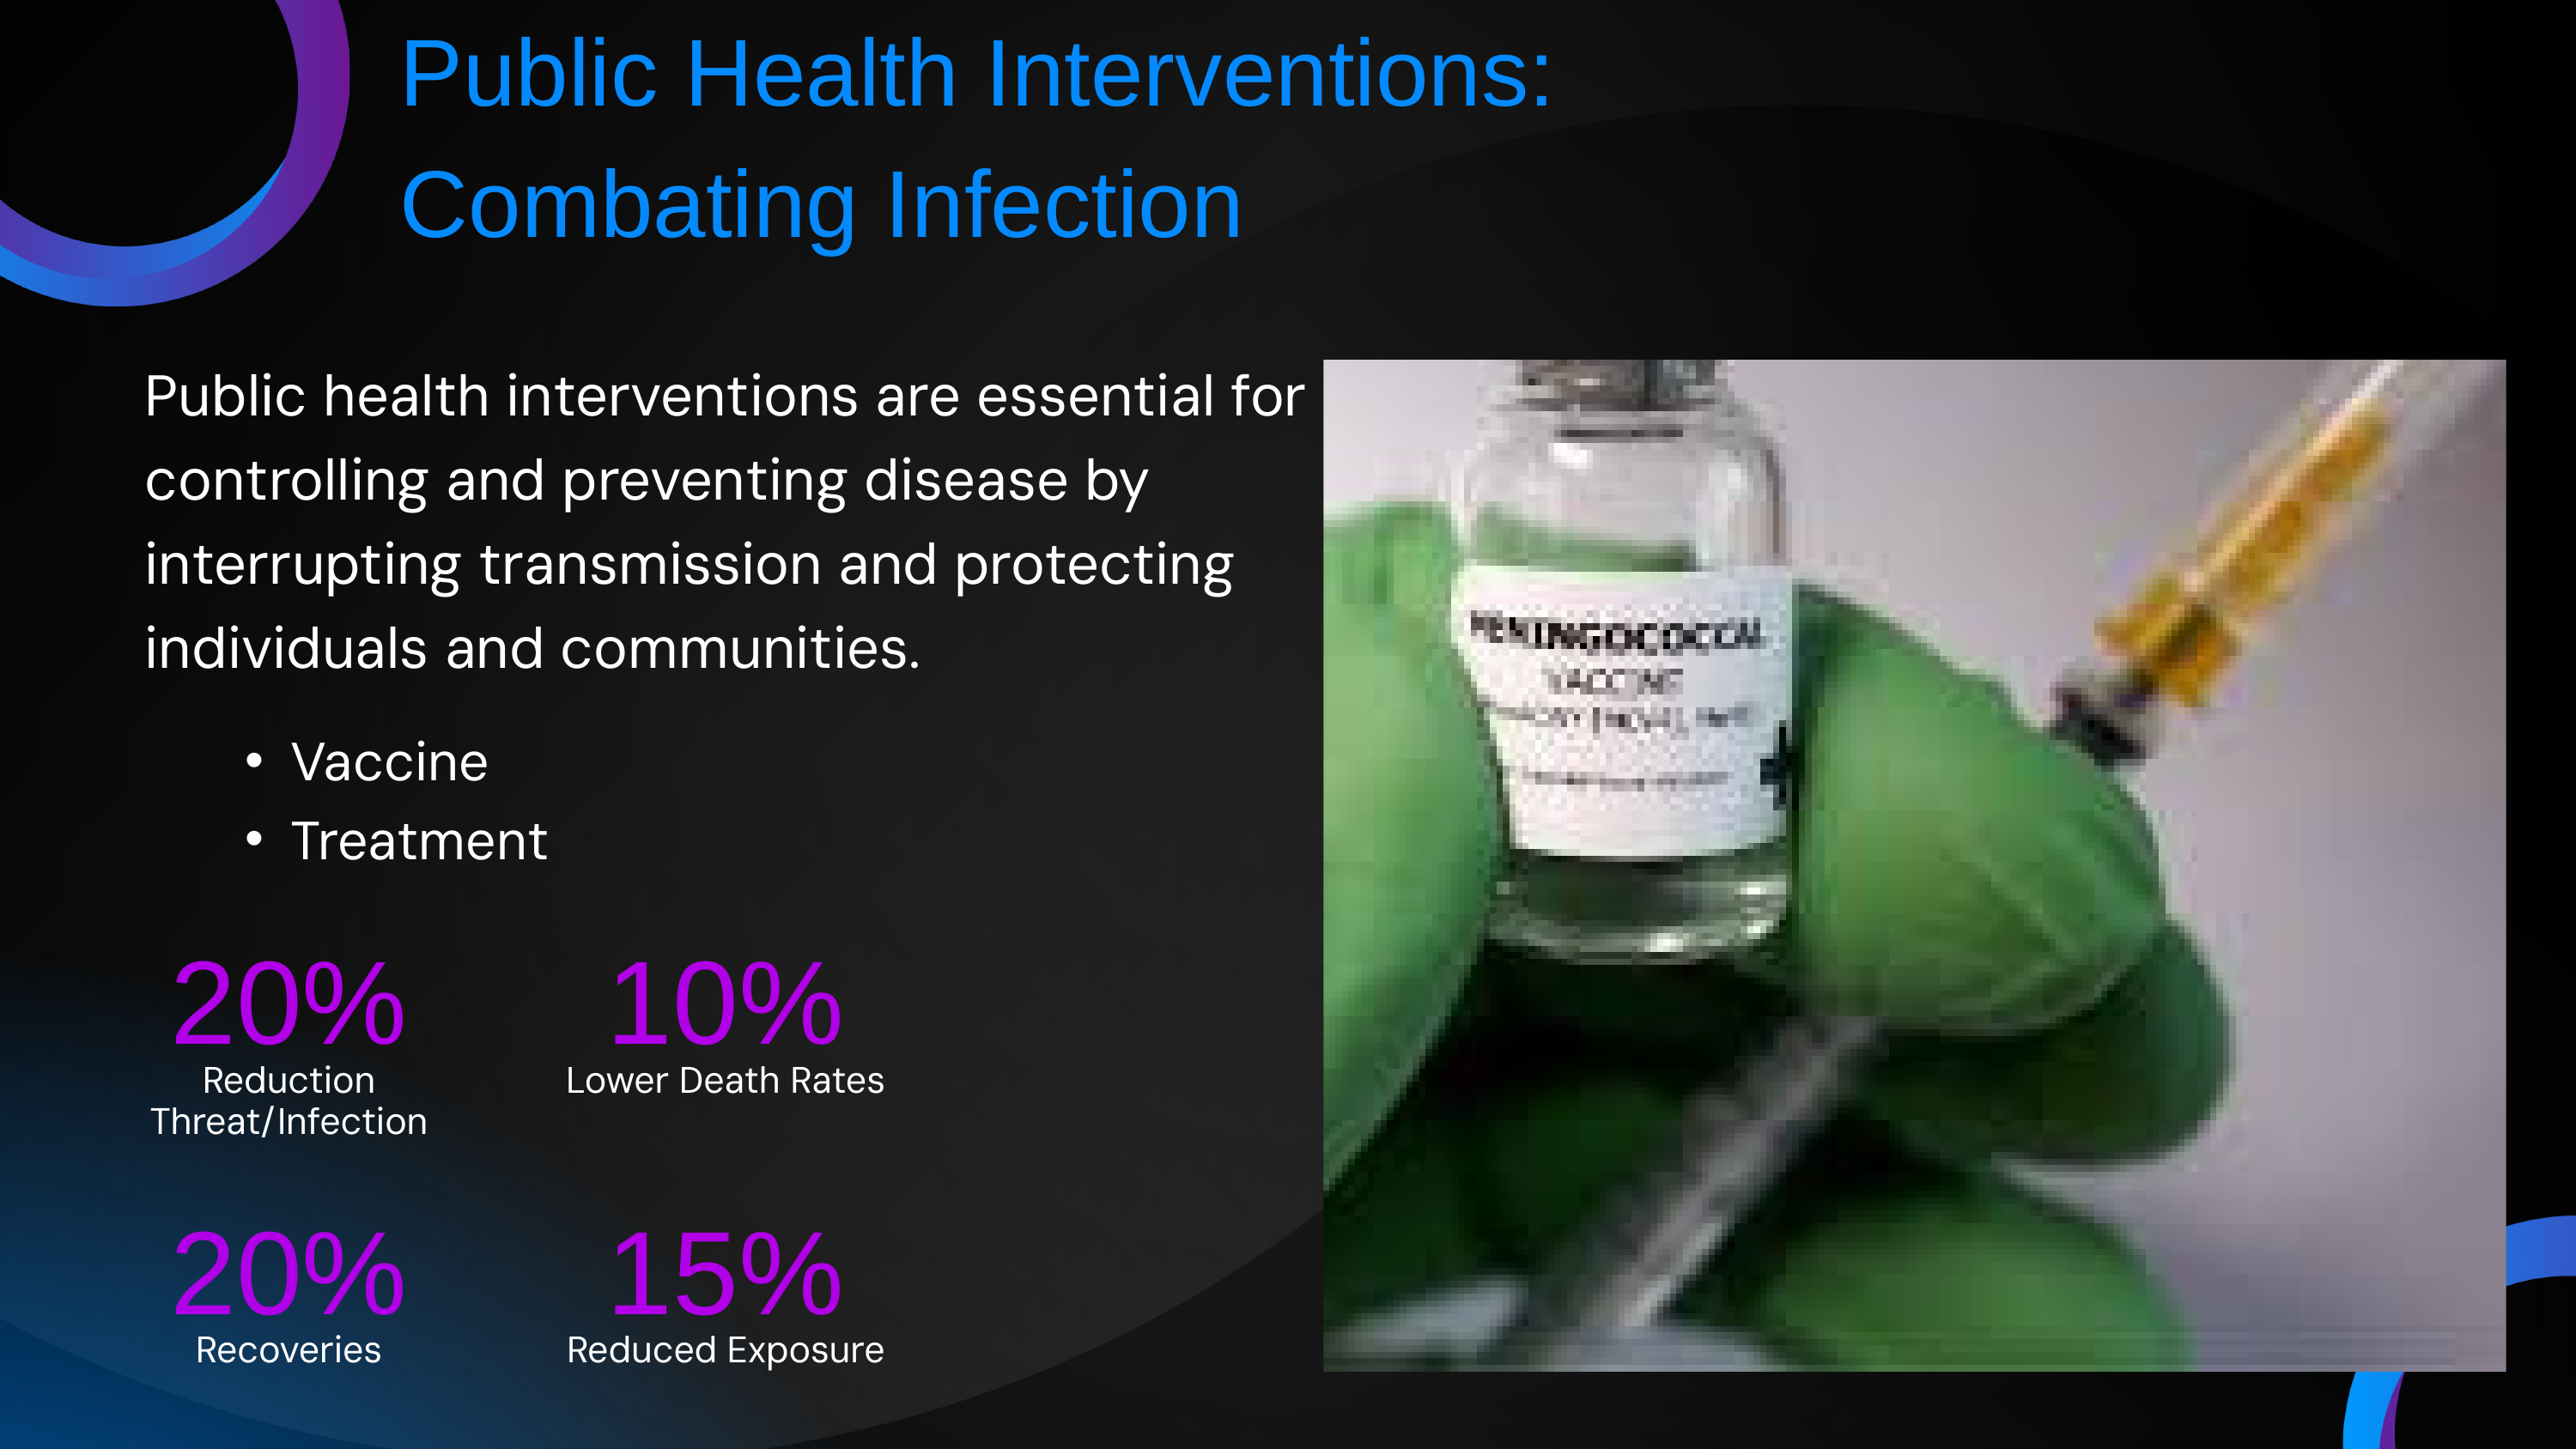

Public Health Interventions: Combating Infection

Public health interventions are essential for controlling and preventing disease by interrupting transmission and protecting individuals and communities.

Vaccine
Treatment

20%
10%
Reduction Threat/Infection
Lower Death Rates
20%
15%
Recoveries
Reduced Exposure